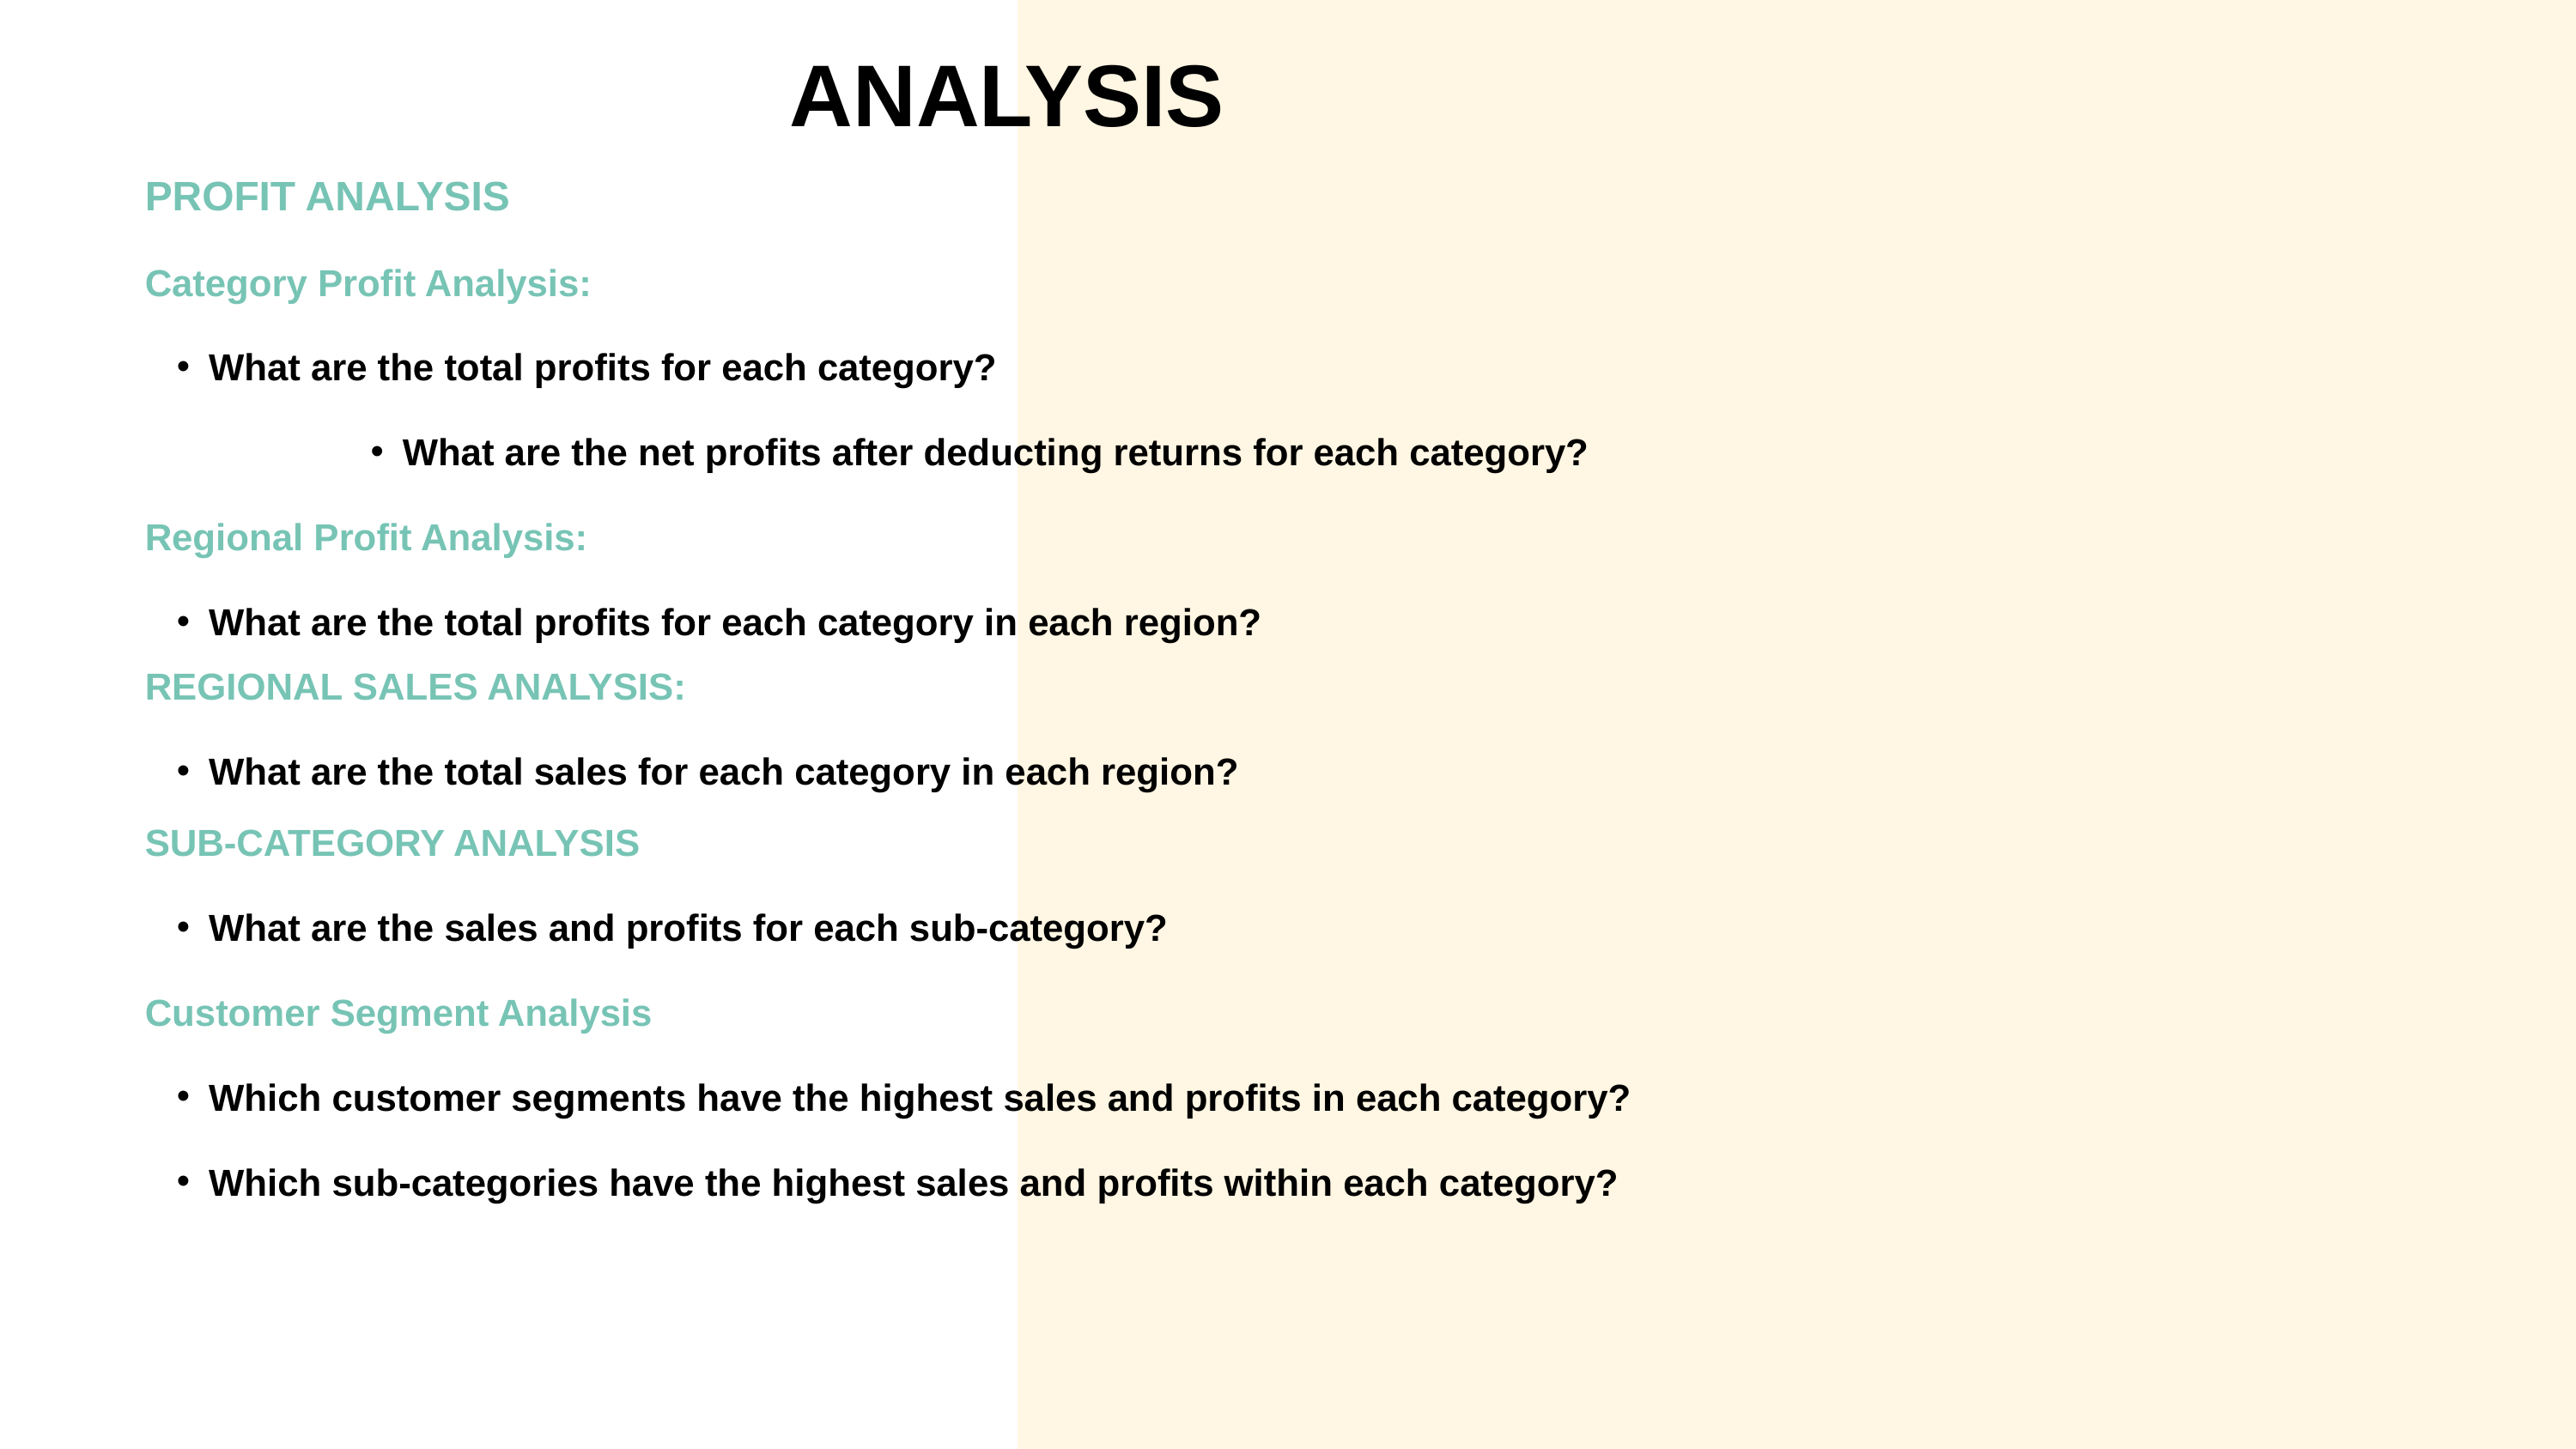

ANALYSIS
PROFIT ANALYSIS

Category Profit Analysis:

What are the total profits for each category?

What are the net profits after deducting returns for each category?

Regional Profit Analysis:

What are the total profits for each category in each region?
REGIONAL SALES ANALYSIS:

What are the total sales for each category in each region?

SUB-CATEGORY ANALYSIS

What are the sales and profits for each sub-category?

Customer Segment Analysis

Which customer segments have the highest sales and profits in each category?

Which sub-categories have the highest sales and profits within each category?